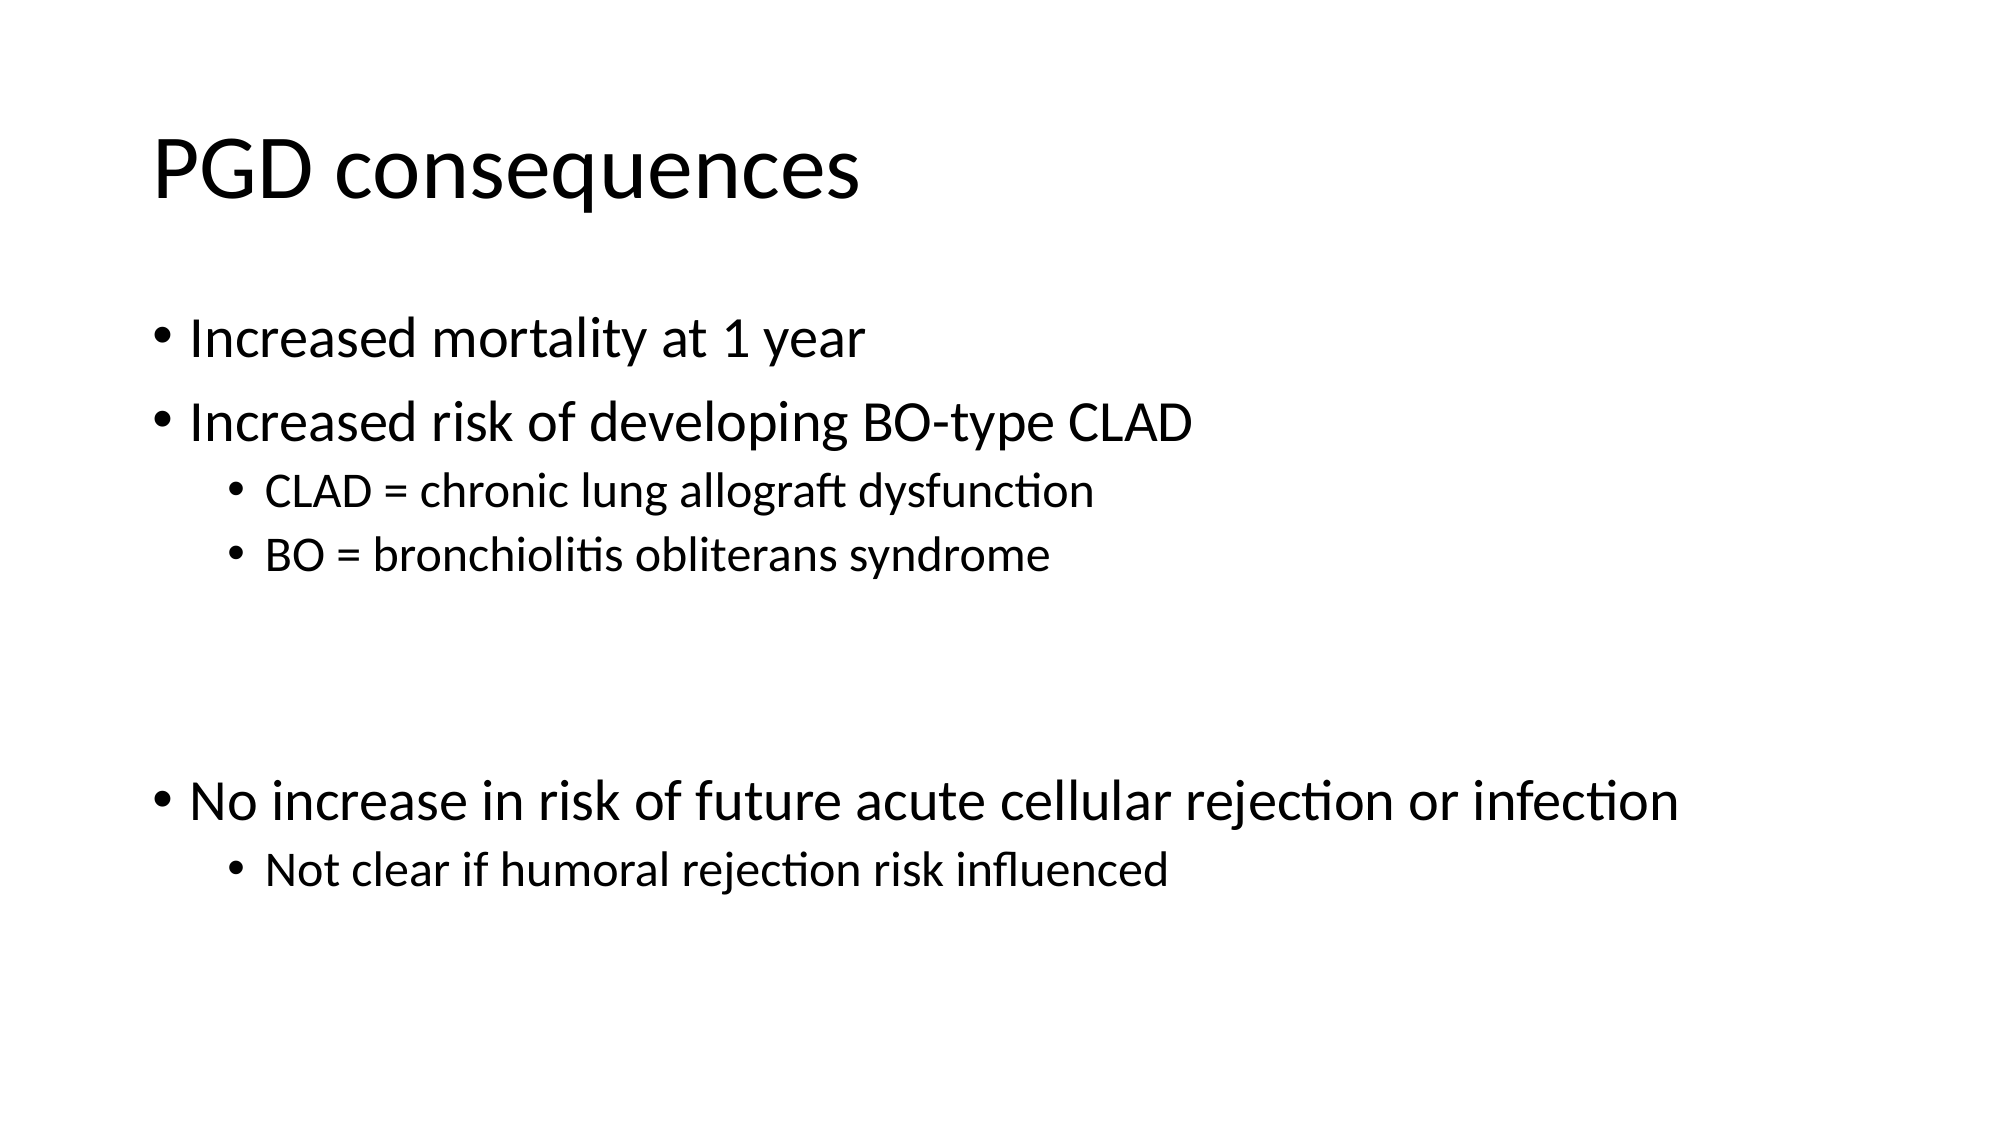

# PGD consequences
Increased mortality at 1 year
Increased risk of developing BO-type CLAD
CLAD = chronic lung allograft dysfunction
BO = bronchiolitis obliterans syndrome

No increase in risk of future acute cellular rejection or infection
Not clear if humoral rejection risk influenced